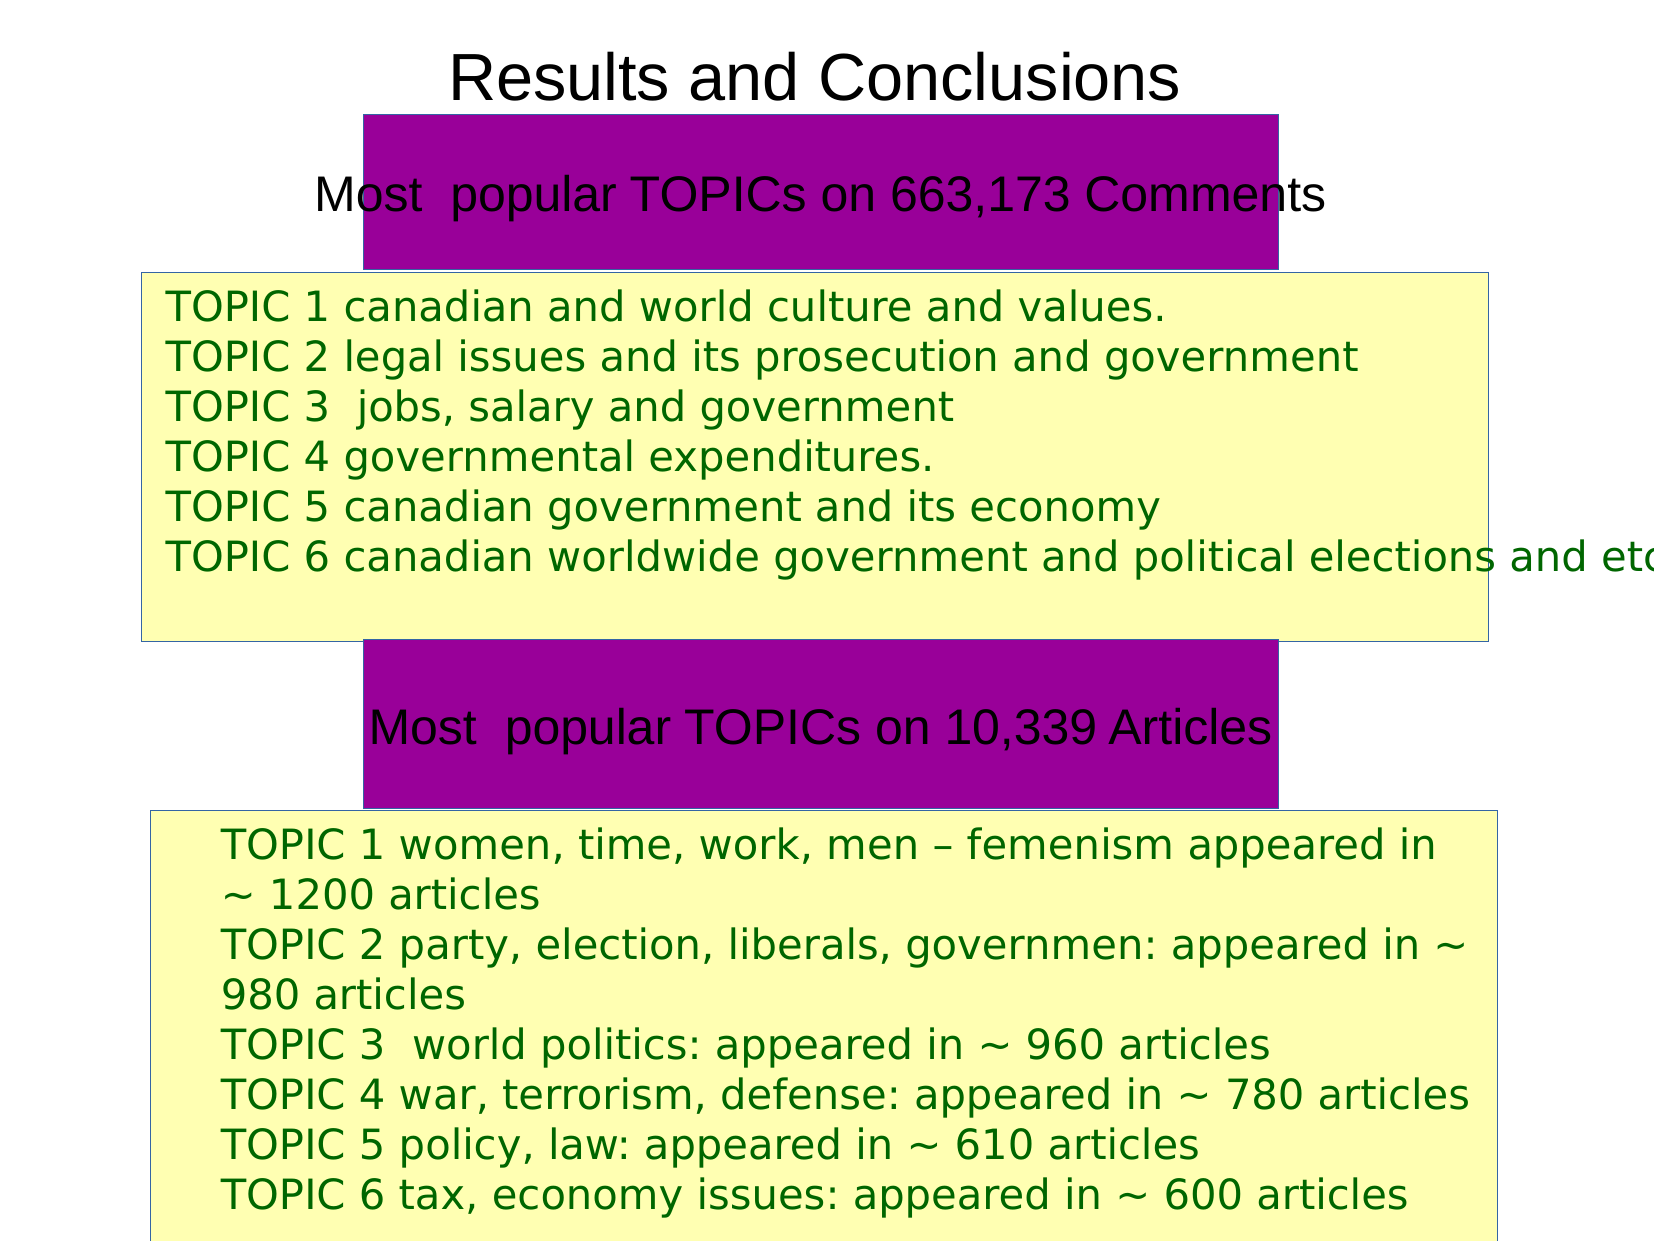

Results and Conclusions
Most  popular TOPICs on 663,173 Comments

TOPIC 1 canadian and world culture and values.
TOPIC 2 legal issues and its prosecution and government
TOPIC 3  jobs, salary and government
TOPIC 4 governmental expenditures.
TOPIC 5 canadian government and its economy
TOPIC 6 canadian worldwide government and political elections and etc.

Most  popular TOPICs on 10,339 Articles

TOPIC 1 women, time, work, men – femenism appeared in ~ 1200 articles
TOPIC 2 party, election, liberals, governmen: appeared in ~ 980 articles
TOPIC 3  world politics: appeared in ~ 960 articles
TOPIC 4 war, terrorism, defense: appeared in ~ 780 articles
TOPIC 5 policy, law: appeared in ~ 610 articles
TOPIC 6 tax, economy issues: appeared in ~ 600 articles